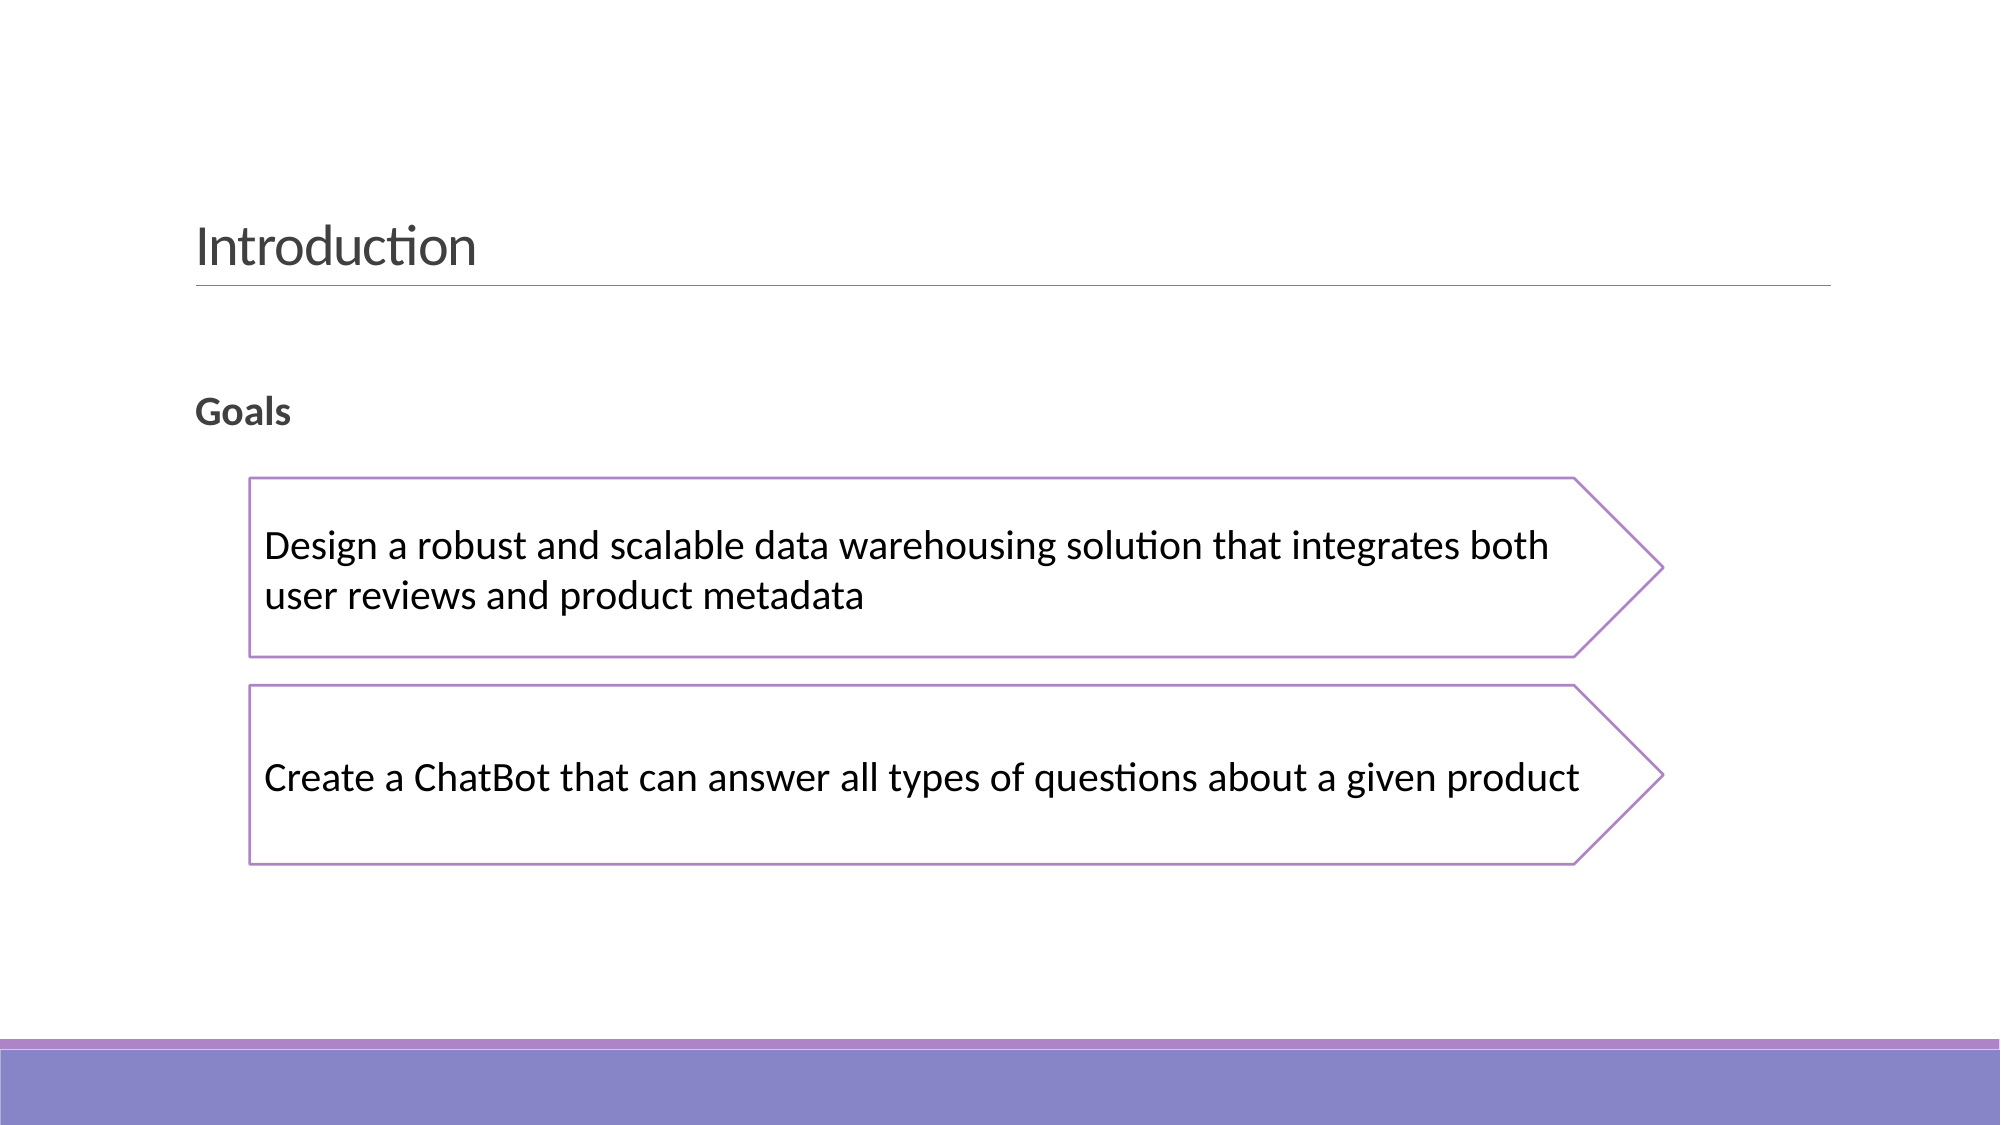

# Introduction

Goals

Design a robust and scalable data warehousing solution that integrates both user reviews and product metadata
Create a ChatBot that can answer all types of questions about a given product